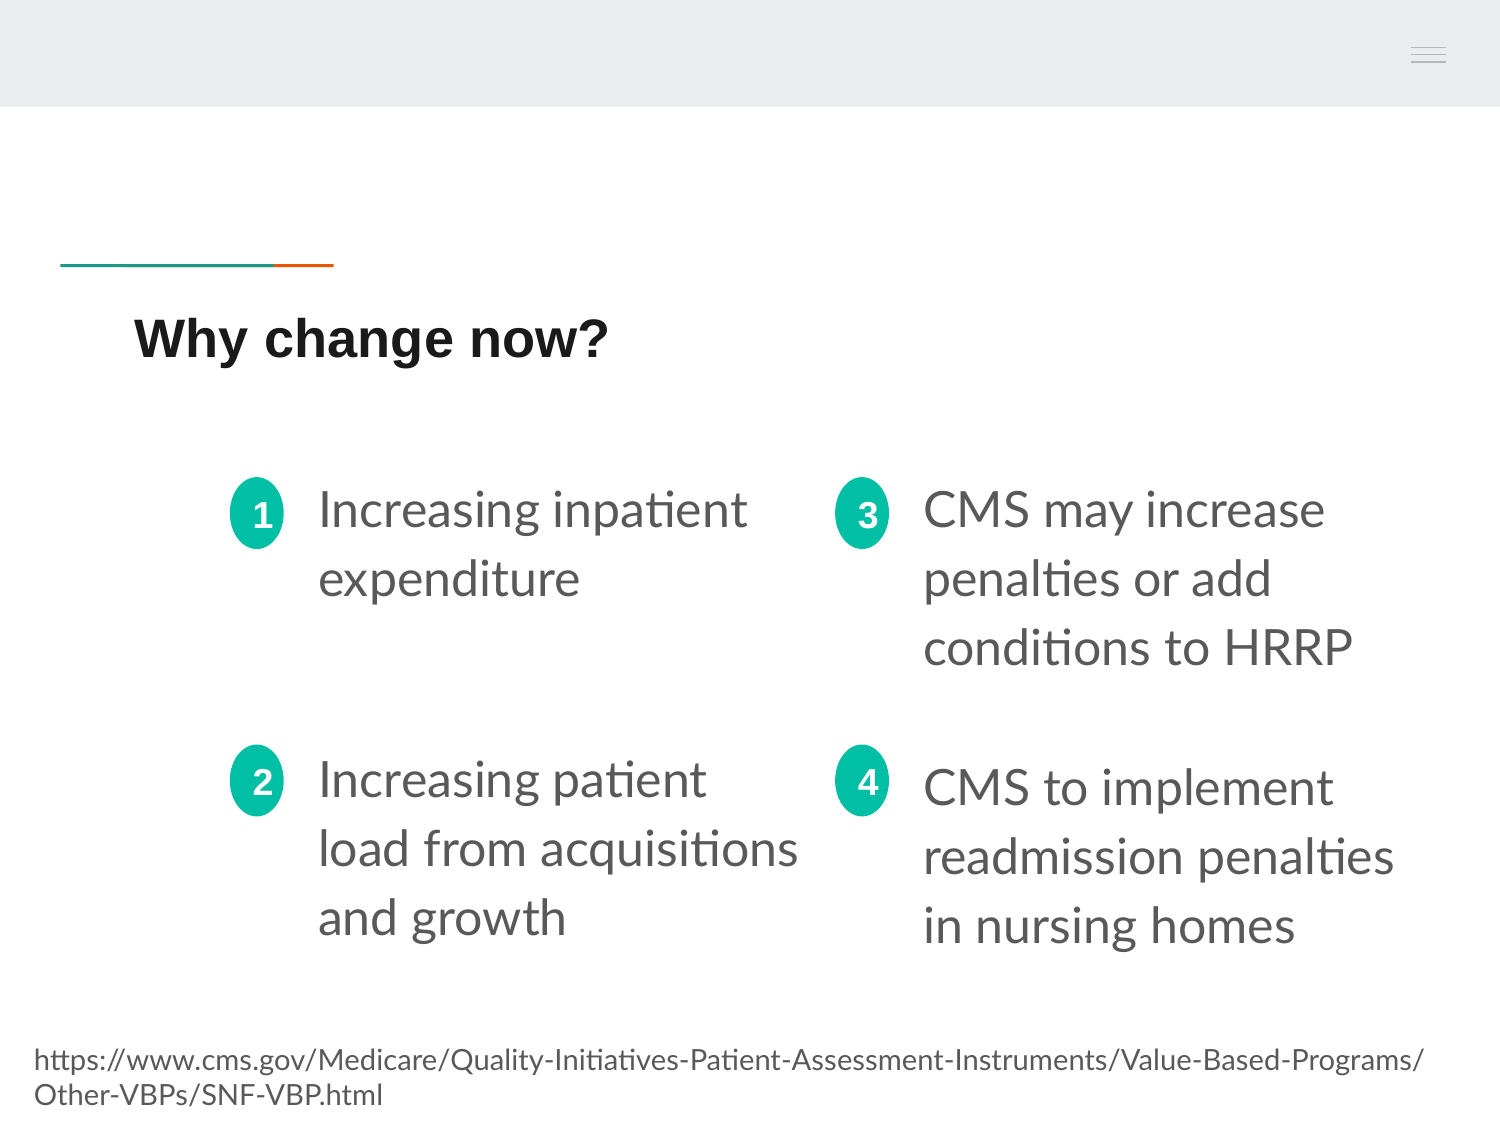

# Why change now?
Increasing inpatient expenditure

CMS may increase penalties or add conditions to HRRP
1
3
Increasing patient load from acquisitions and growth

CMS to implement readmission penalties in nursing homes
2
4

https://www.cms.gov/Medicare/Quality-Initiatives-Patient-Assessment-Instruments/Value-Based-Programs/Other-VBPs/SNF-VBP.html